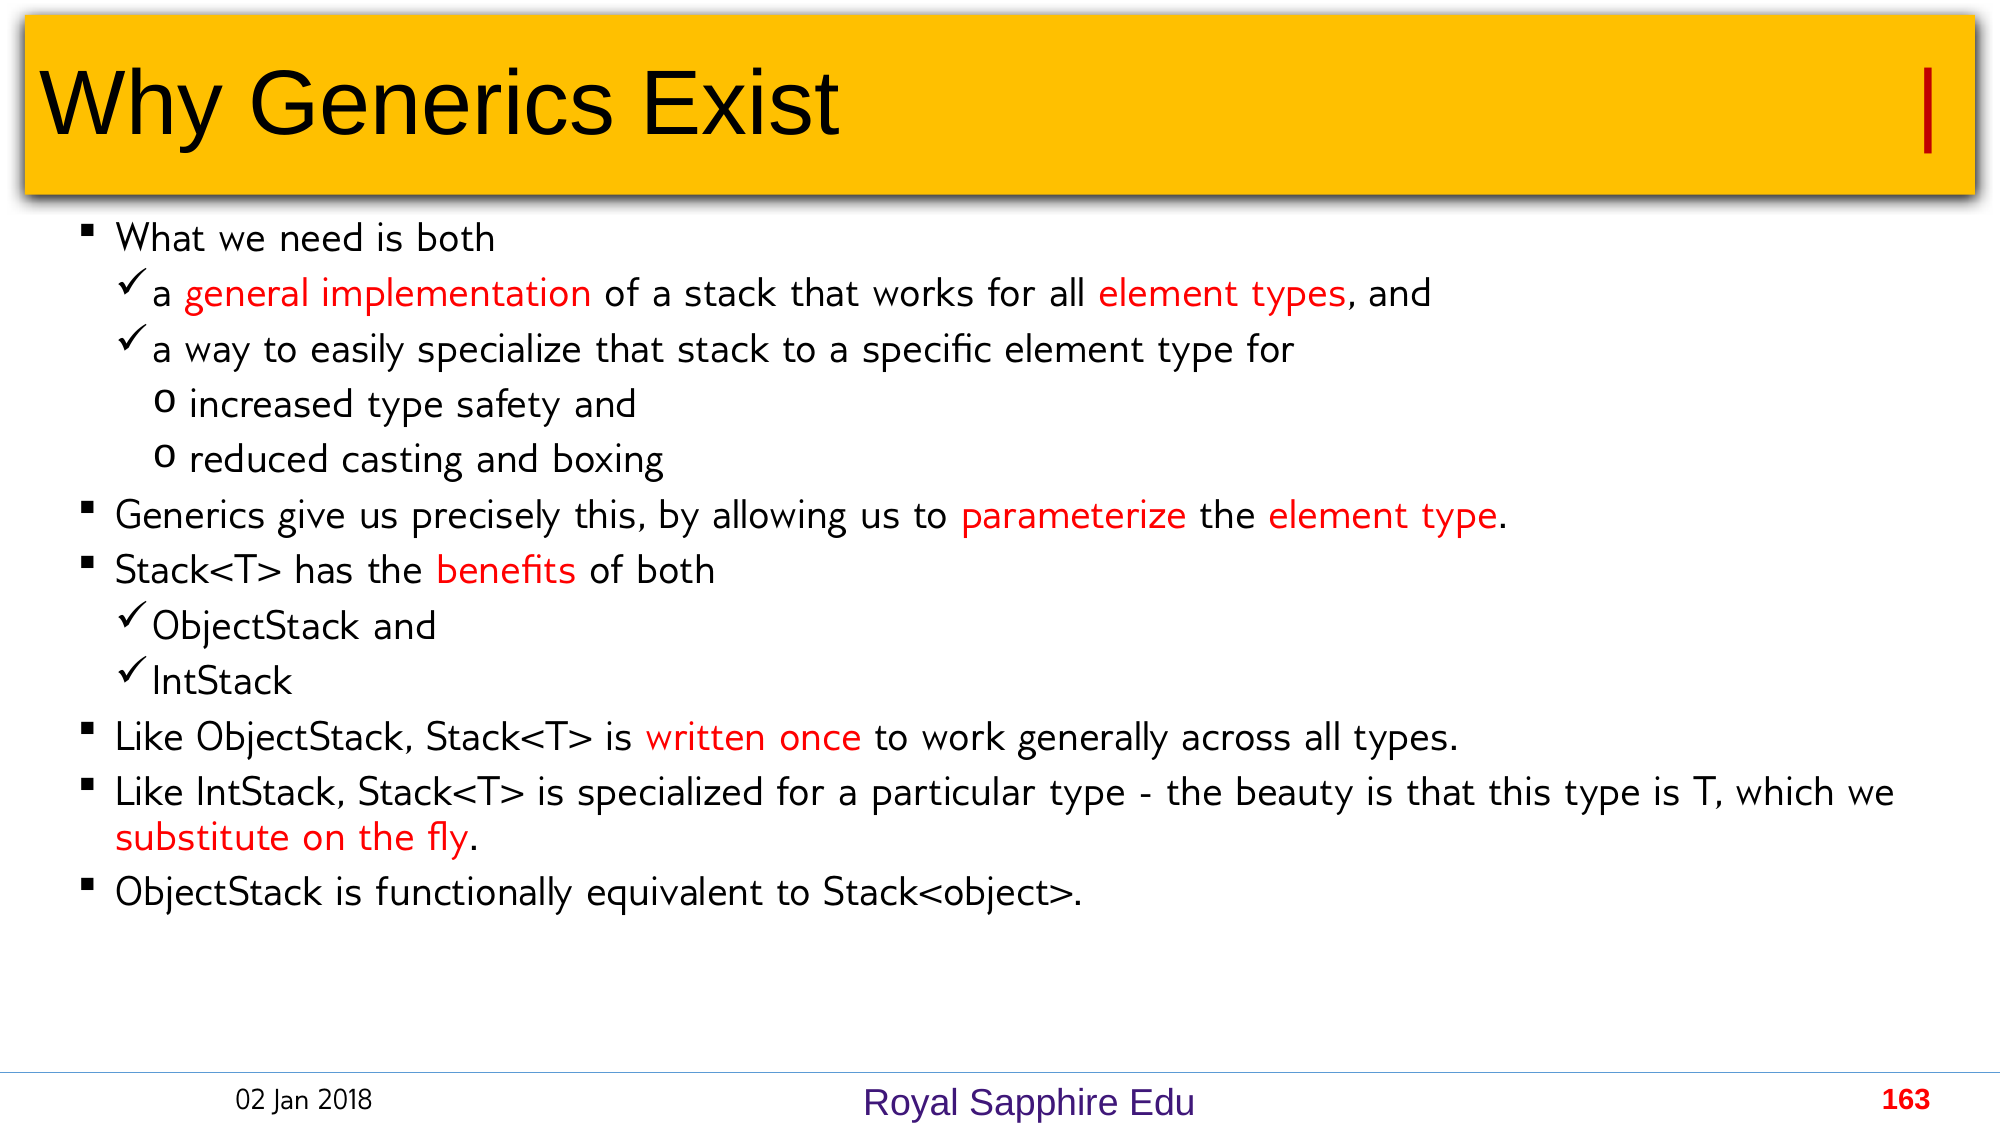

# Why Generics Exist							   |
What we need is both
a general implementation of a stack that works for all element types, and
a way to easily specialize that stack to a specific element type for
increased type safety and
reduced casting and boxing
Generics give us precisely this, by allowing us to parameterize the element type.
Stack<T> has the benefits of both
ObjectStack and
IntStack
Like ObjectStack, Stack<T> is written once to work generally across all types.
Like IntStack, Stack<T> is specialized for a particular type - the beauty is that this type is T, which we substitute on the fly.
ObjectStack is functionally equivalent to Stack<object>.

02 Jan 2018
163